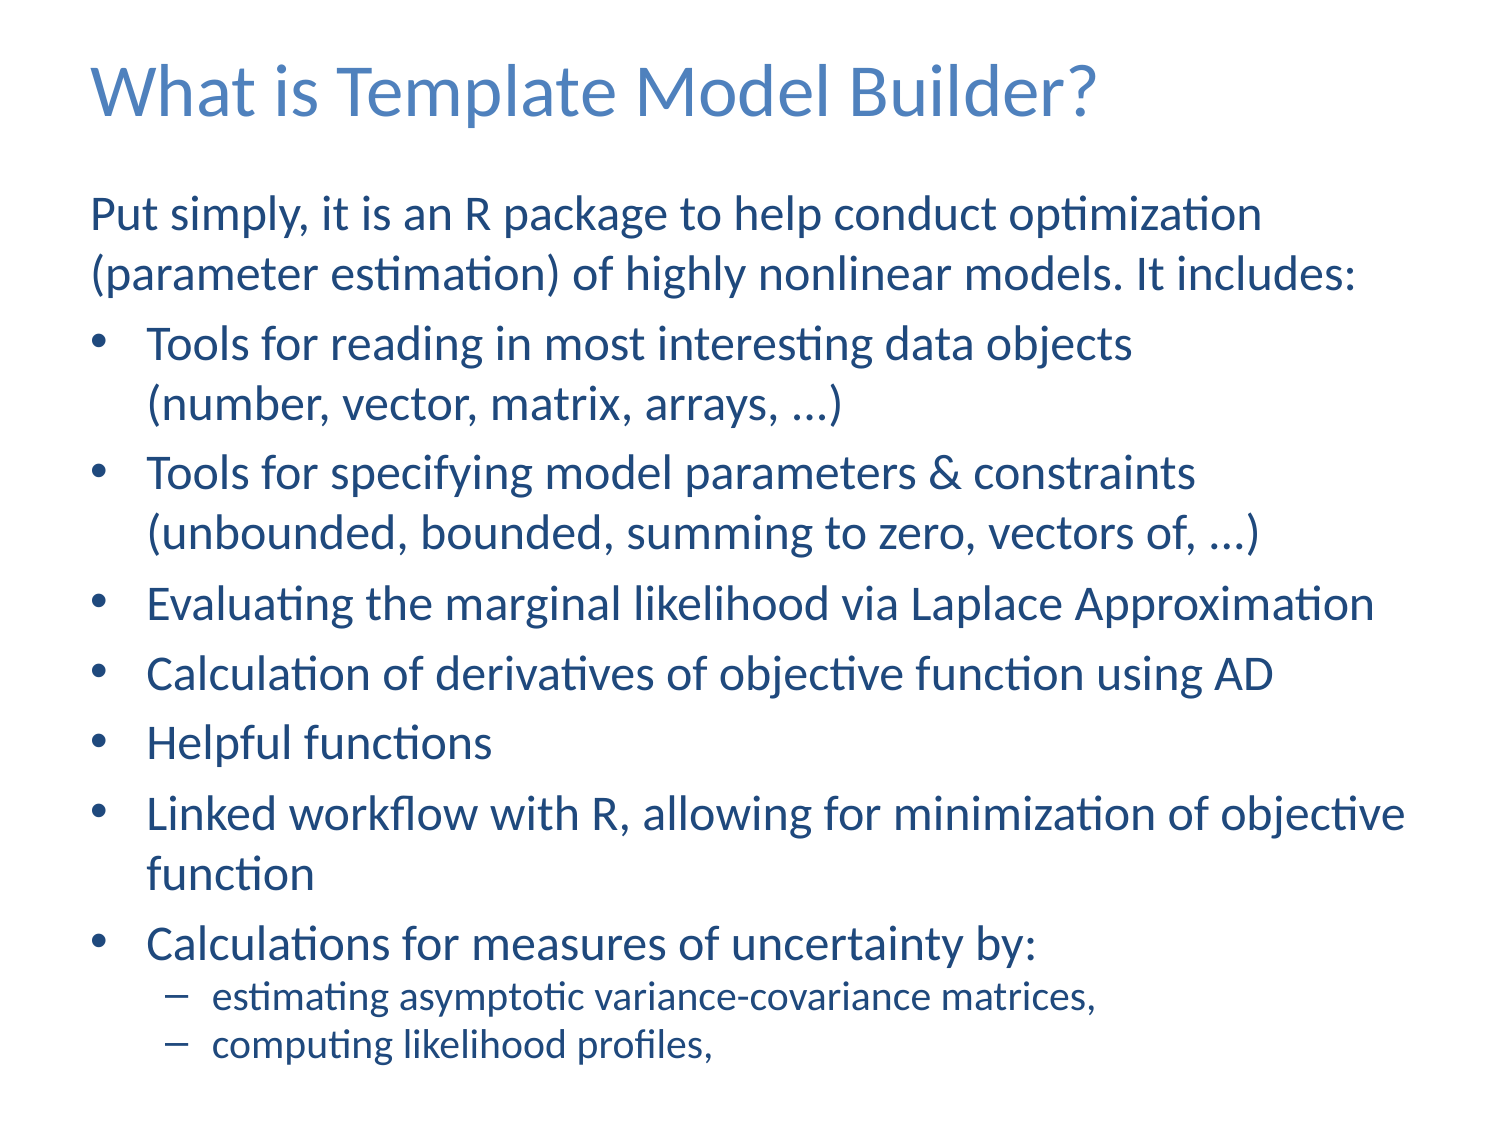

# What is Template Model Builder?
Put simply, it is an R package to help conduct optimization (parameter estimation) of highly nonlinear models. It includes:
Tools for reading in most interesting data objects
(number, vector, matrix, arrays, ...)
Tools for specifying model parameters & constraints (unbounded, bounded, summing to zero, vectors of, ...)
Evaluating the marginal likelihood via Laplace Approximation
Calculation of derivatives of objective function using AD
Helpful functions
Linked workflow with R, allowing for minimization of objective function
Calculations for measures of uncertainty by:
estimating asymptotic variance-covariance matrices,
computing likelihood profiles,